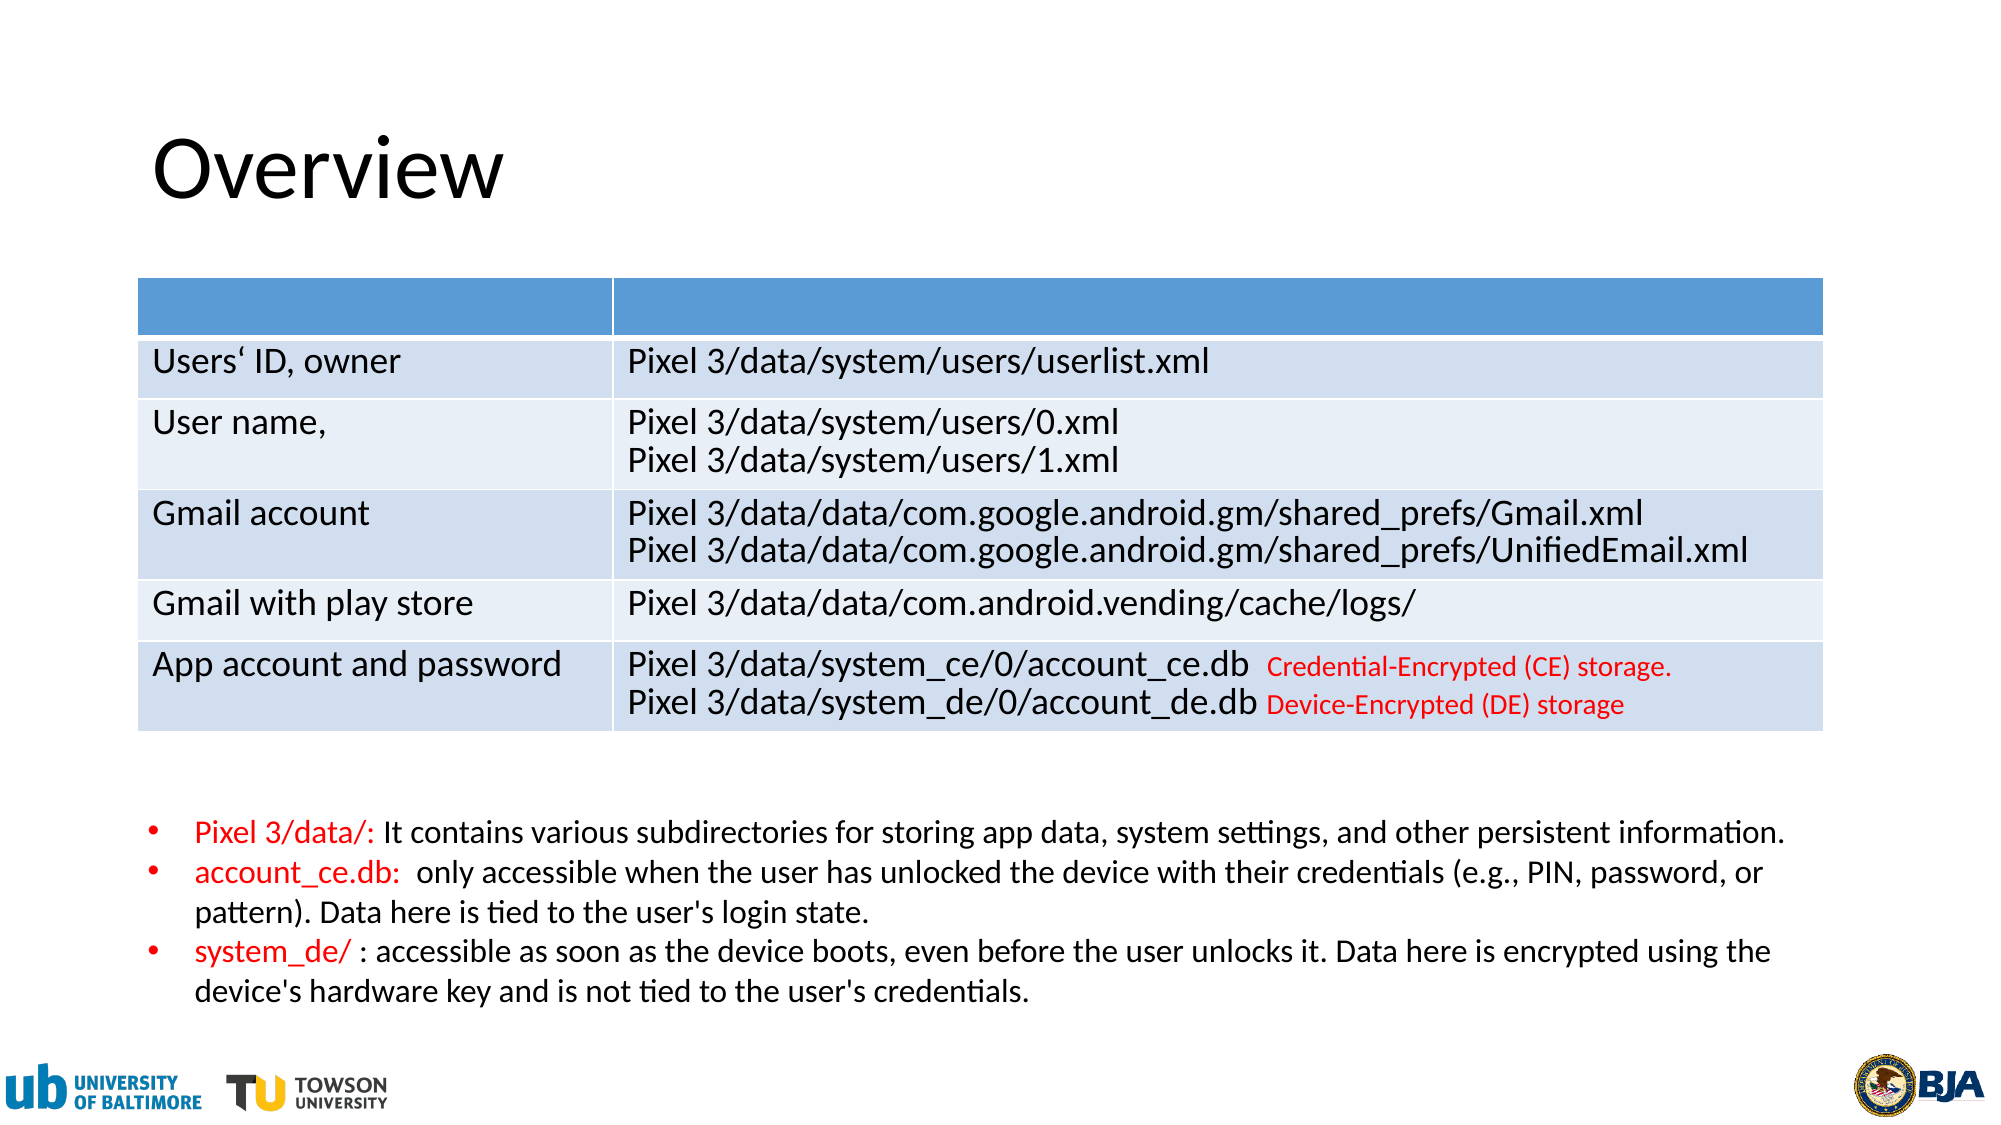

# Overview
|  |  |
| --- | --- |
| Users‘ ID, owner | Pixel 3/data/system/users/userlist.xml |
| User name, | Pixel 3/data/system/users/0.xml Pixel 3/data/system/users/1.xml |
| Gmail account | Pixel 3/data/data/com.google.android.gm/shared\_prefs/Gmail.xml Pixel 3/data/data/com.google.android.gm/shared\_prefs/UnifiedEmail.xml |
| Gmail with play store | Pixel 3/data/data/com.android.vending/cache/logs/ |
| App account and password | Pixel 3/data/system\_ce/0/account\_ce.db Credential-Encrypted (CE) storage. Pixel 3/data/system\_de/0/account\_de.db Device-Encrypted (DE) storage |
Pixel 3/data/: It contains various subdirectories for storing app data, system settings, and other persistent information.
account_ce.db:  only accessible when the user has unlocked the device with their credentials (e.g., PIN, password, or pattern). Data here is tied to the user's login state.
system_de/ : accessible as soon as the device boots, even before the user unlocks it. Data here is encrypted using the device's hardware key and is not tied to the user's credentials.